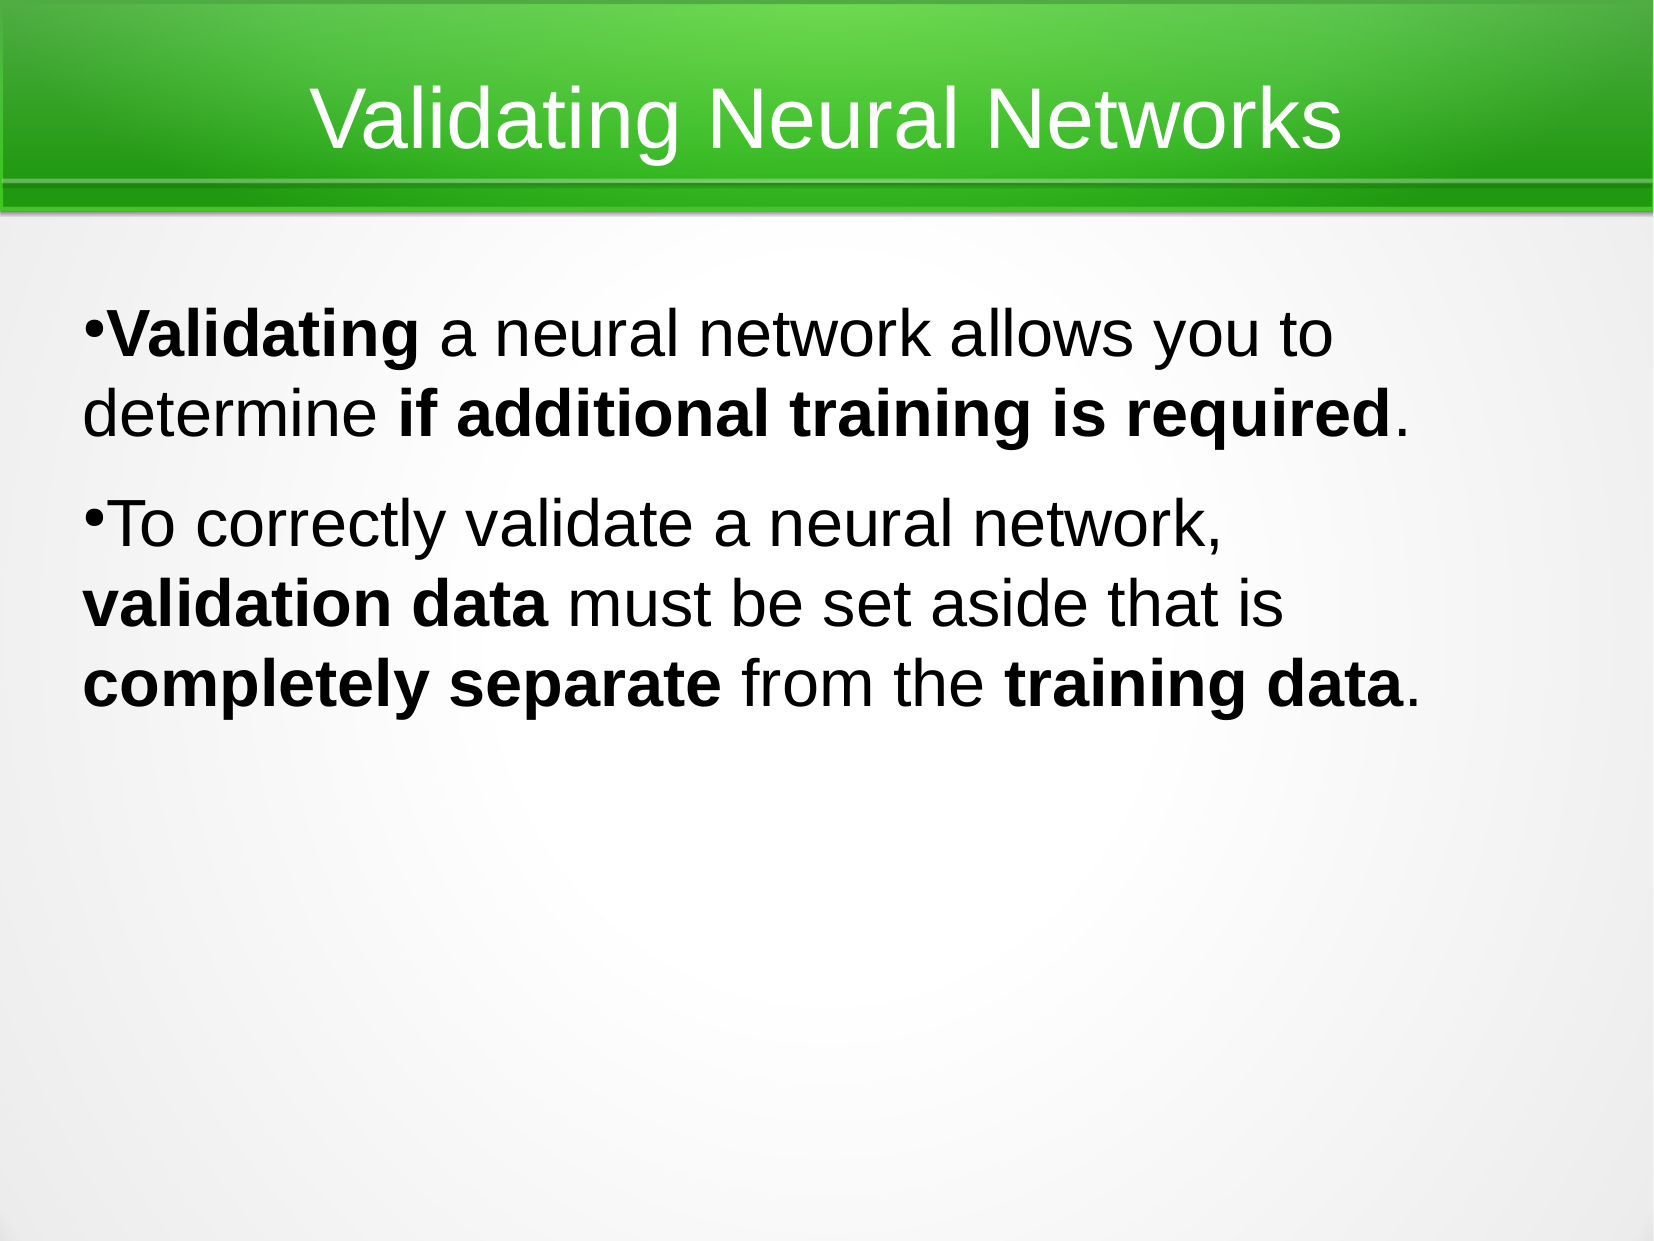

Validating Neural Networks
Validating a neural network allows you to determine if additional training is required.
To correctly validate a neural network, validation data must be set aside that is completely separate from the training data.